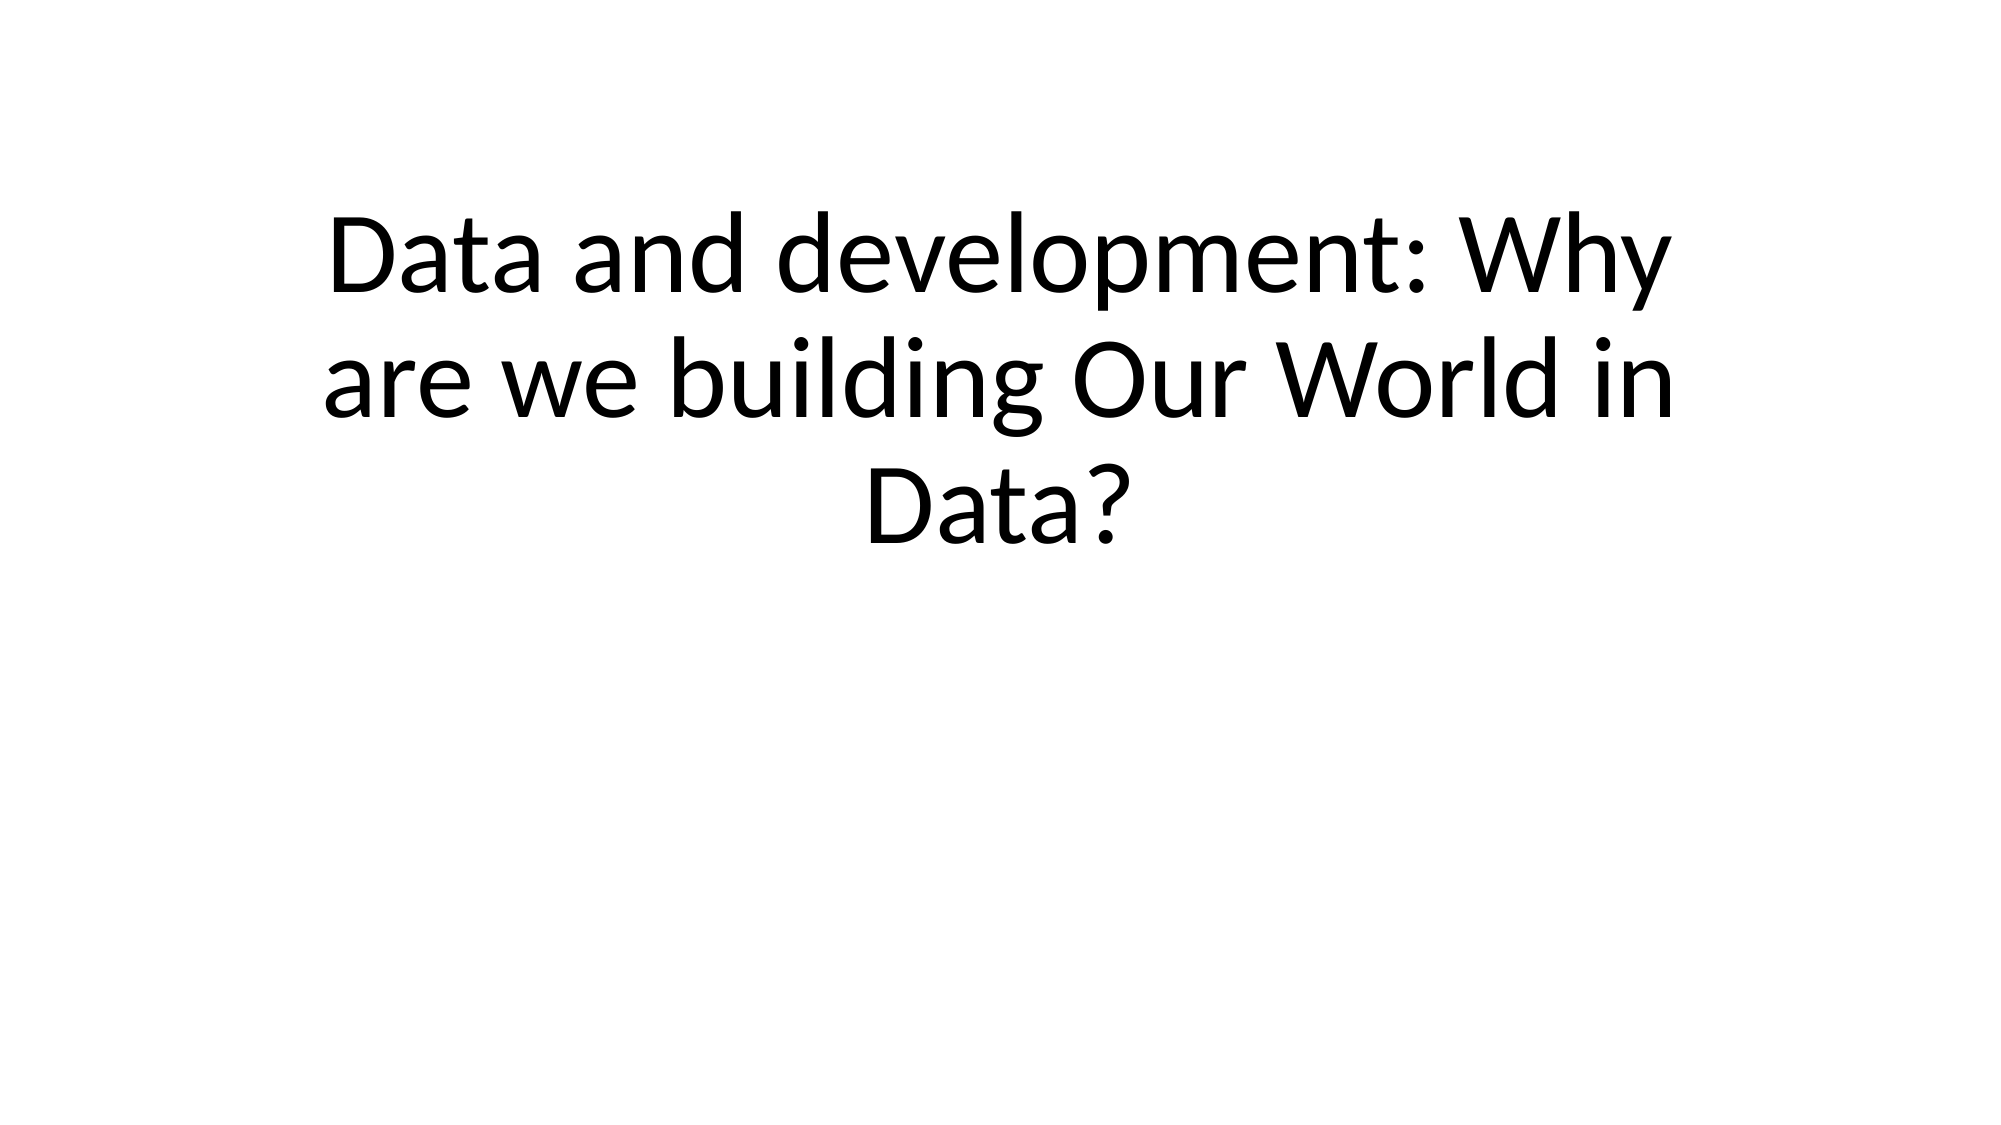

# Data and development: Why are we building Our World in Data?